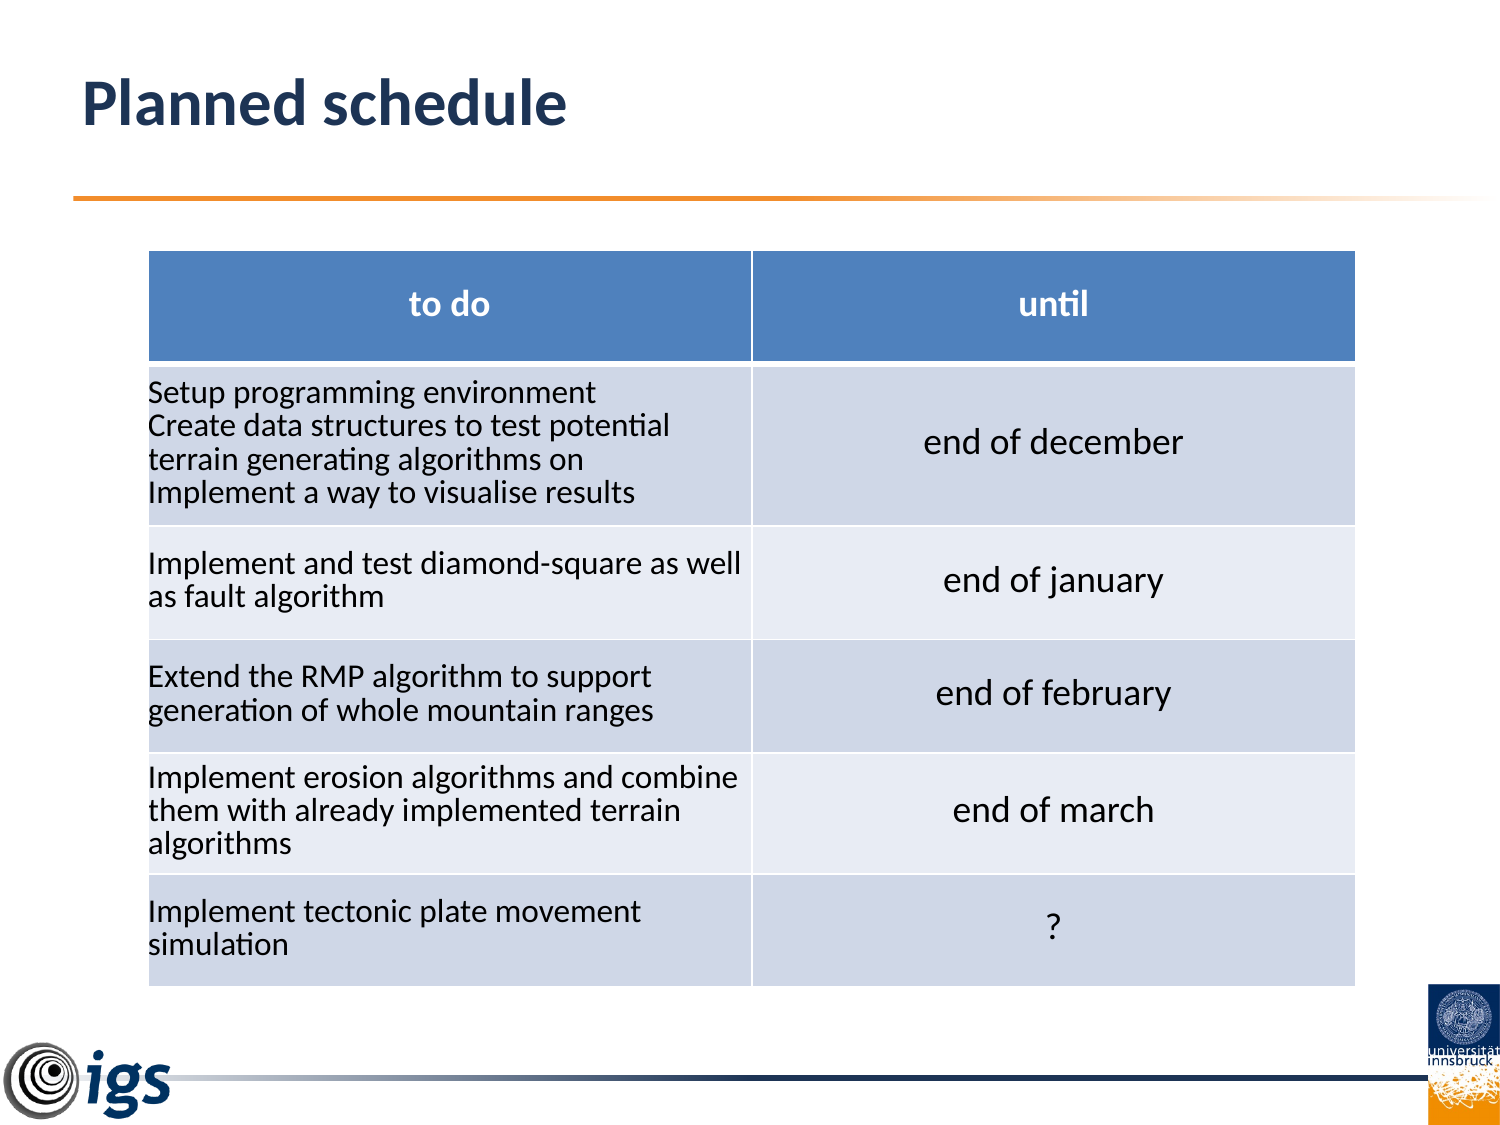

# Planned schedule
| to do | until |
| --- | --- |
| Setup programming environment Create data structures to test potential terrain generating algorithms on Implement a way to visualise results | end of december |
| Implement and test diamond-square as well as fault algorithm | end of january |
| Extend the RMP algorithm to support generation of whole mountain ranges | end of february |
| Implement erosion algorithms and combine them with already implemented terrain algorithms | end of march |
| Implement tectonic plate movement simulation | ? |
17